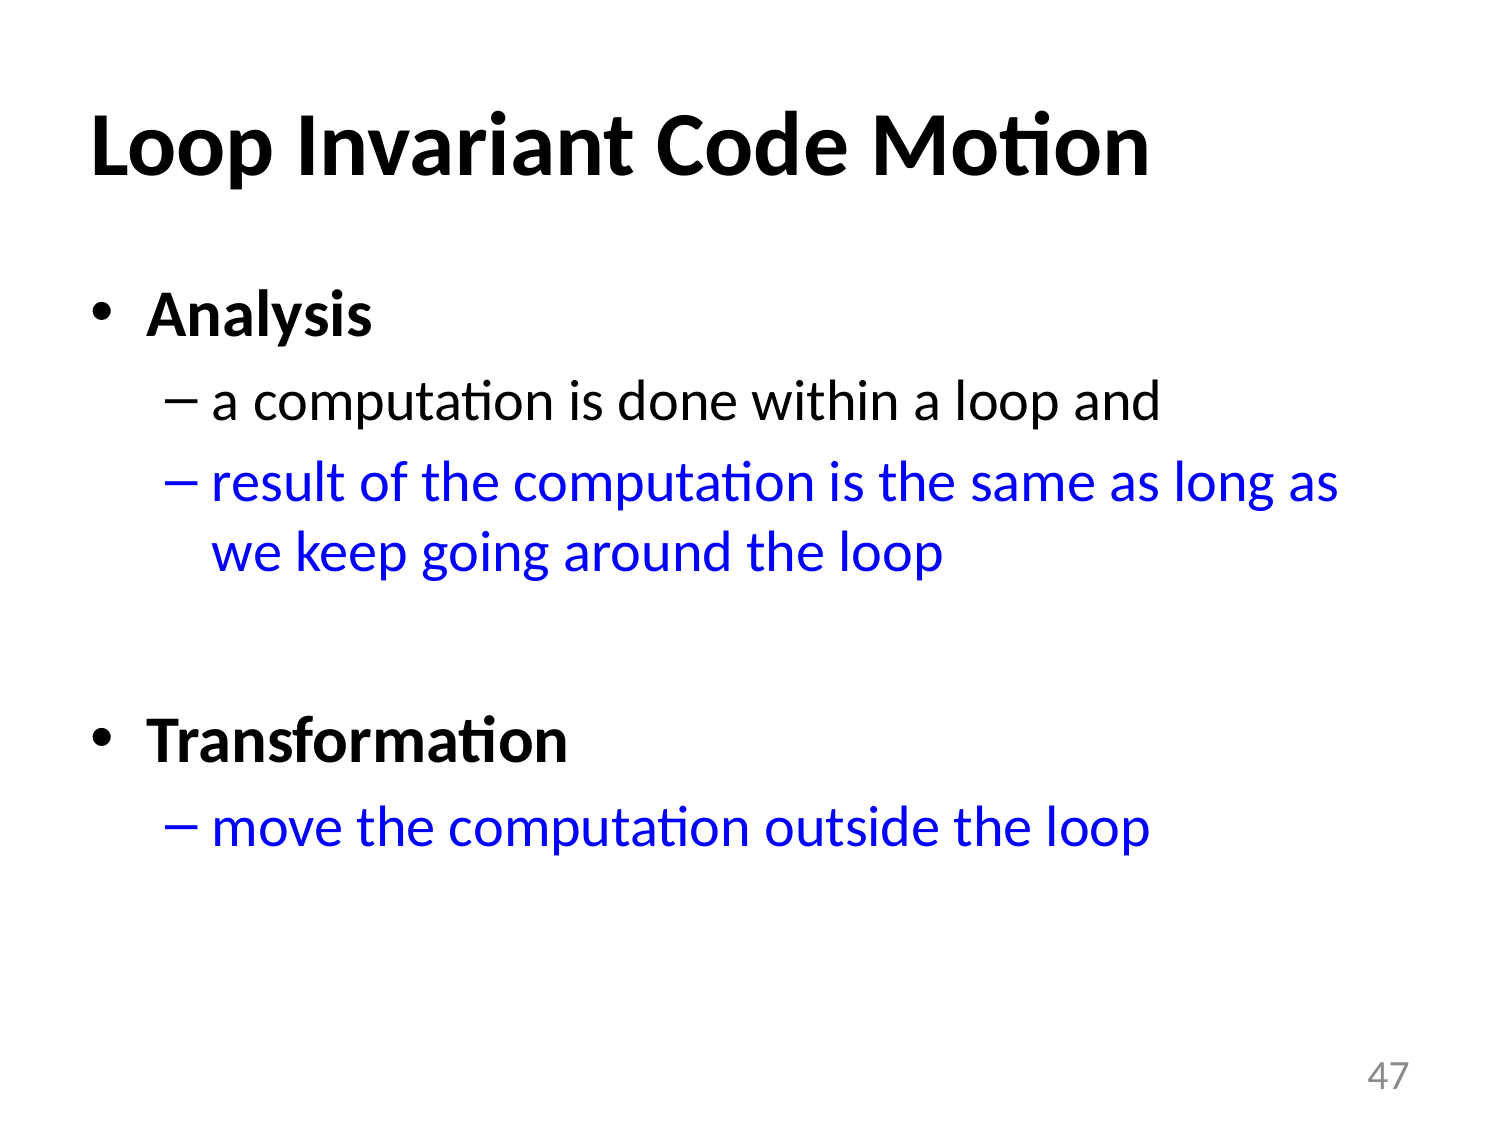

# Loop Invariant Code Motion
Analysis
a computation is done within a loop and
result of the computation is the same as long as we keep going around the loop

Transformation
move the computation outside the loop

47